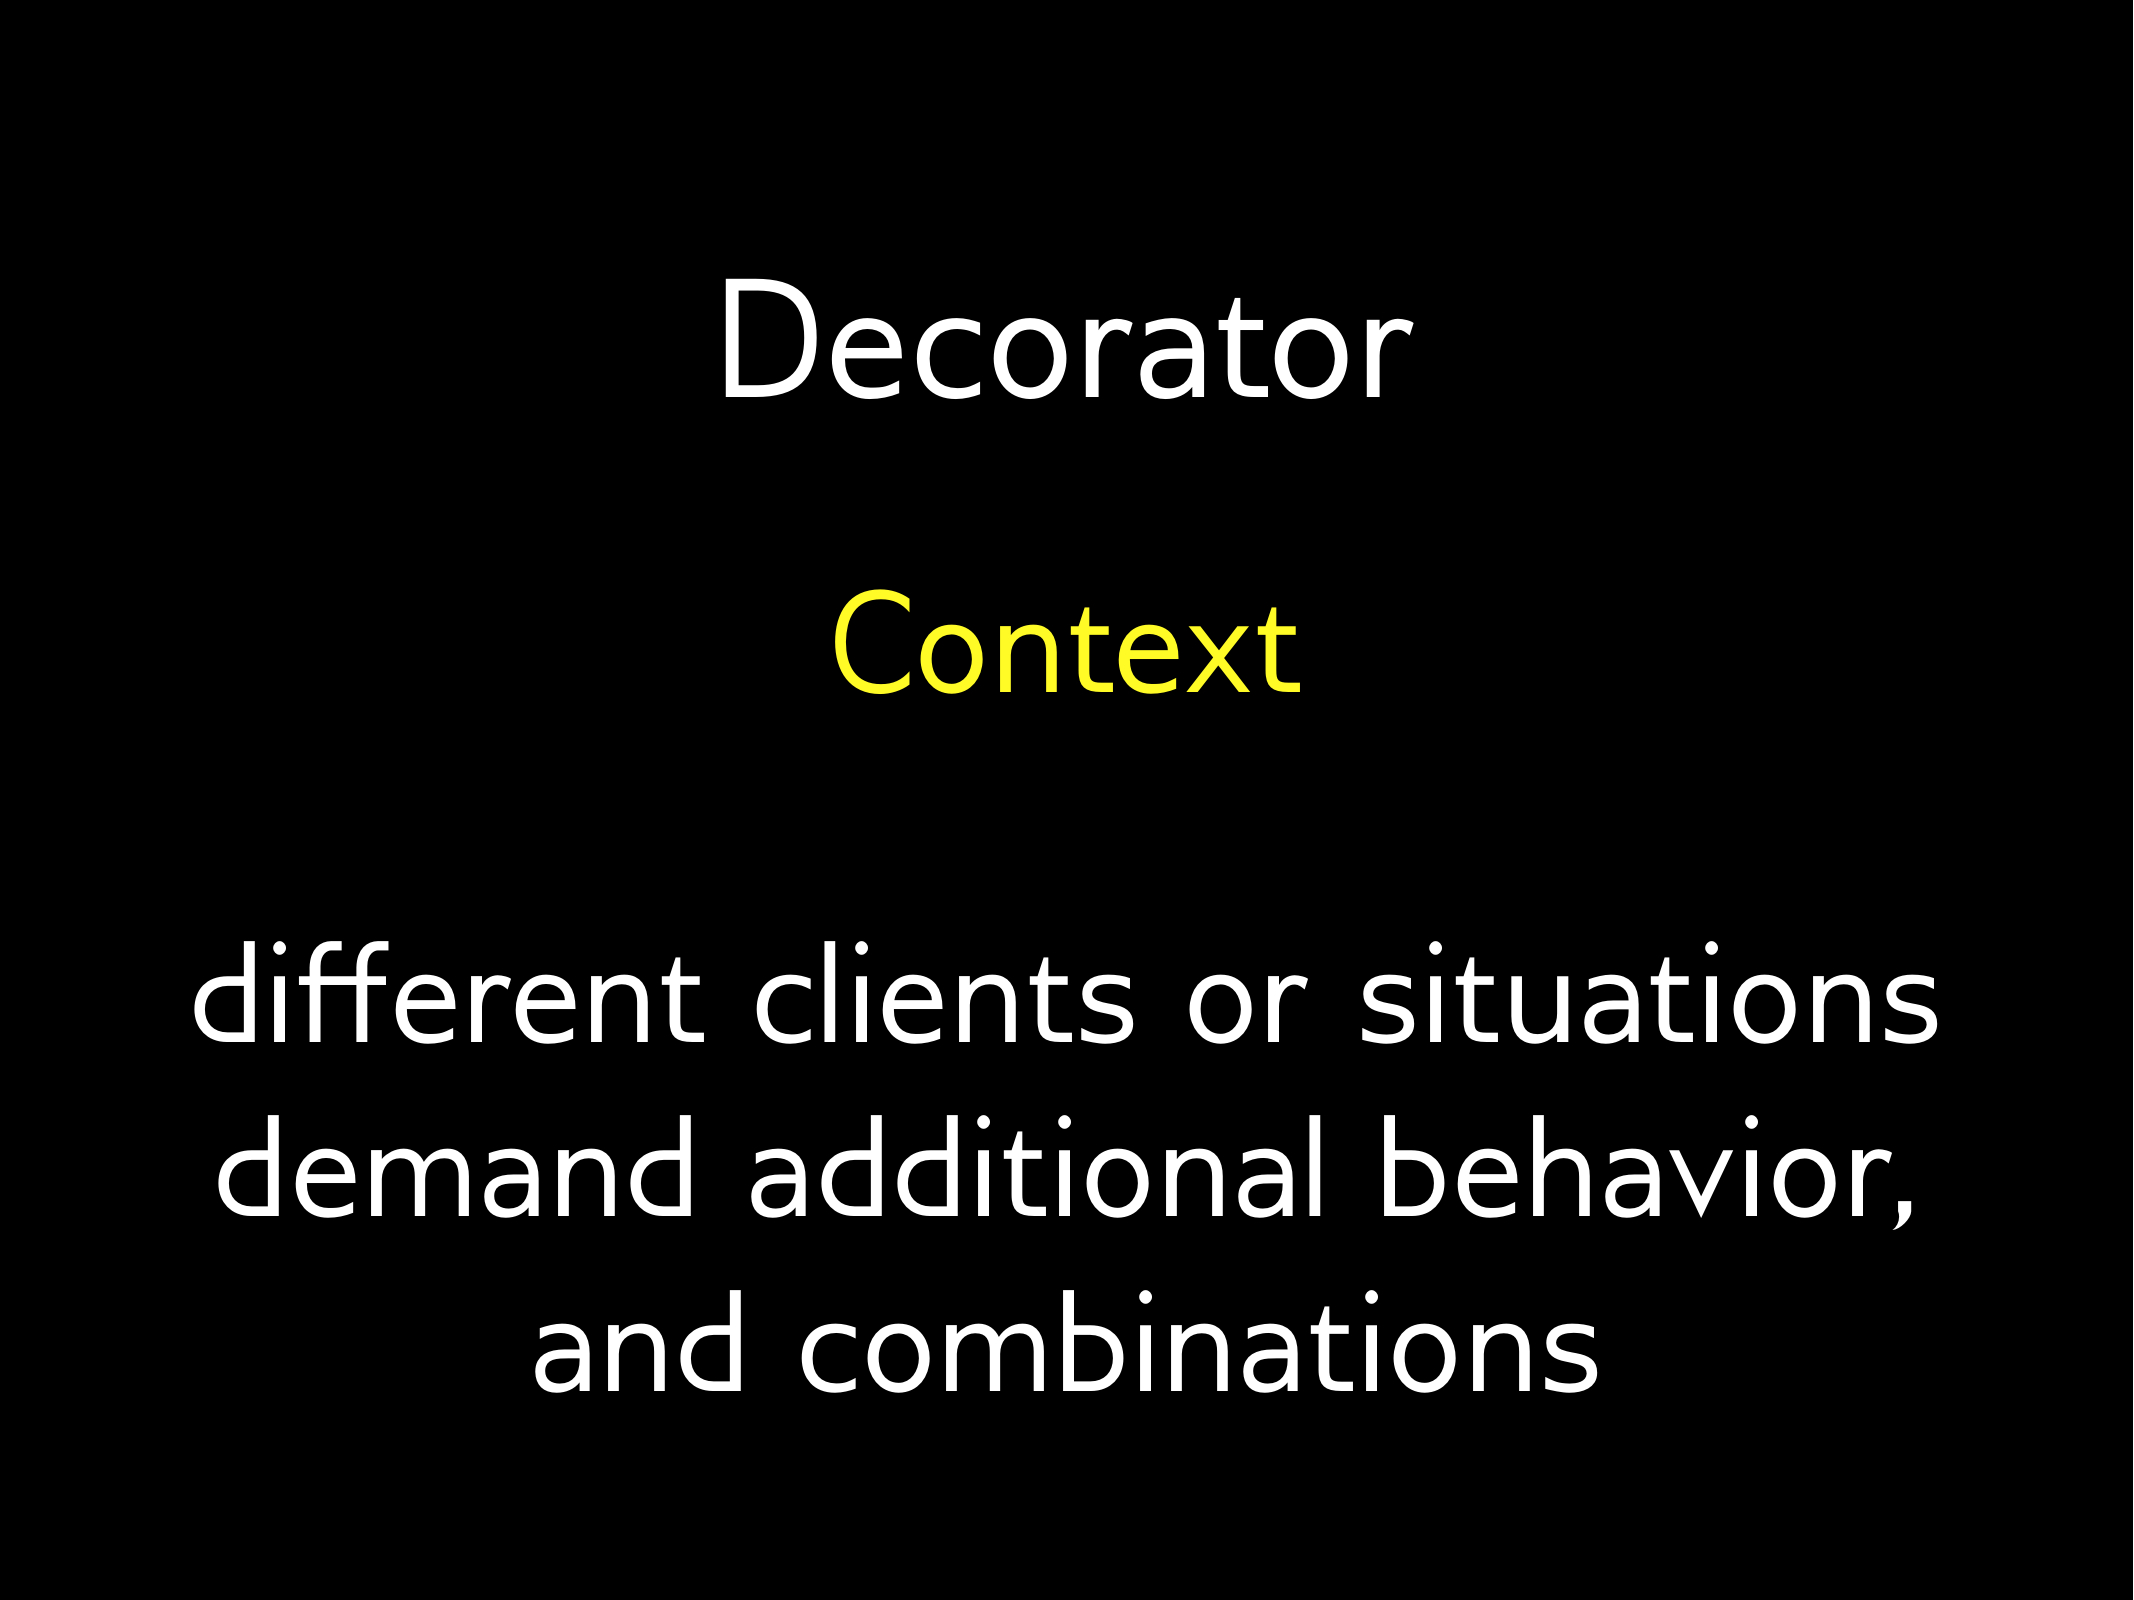

# Decorator
Context

different clients or situations demand additional behavior, and combinations